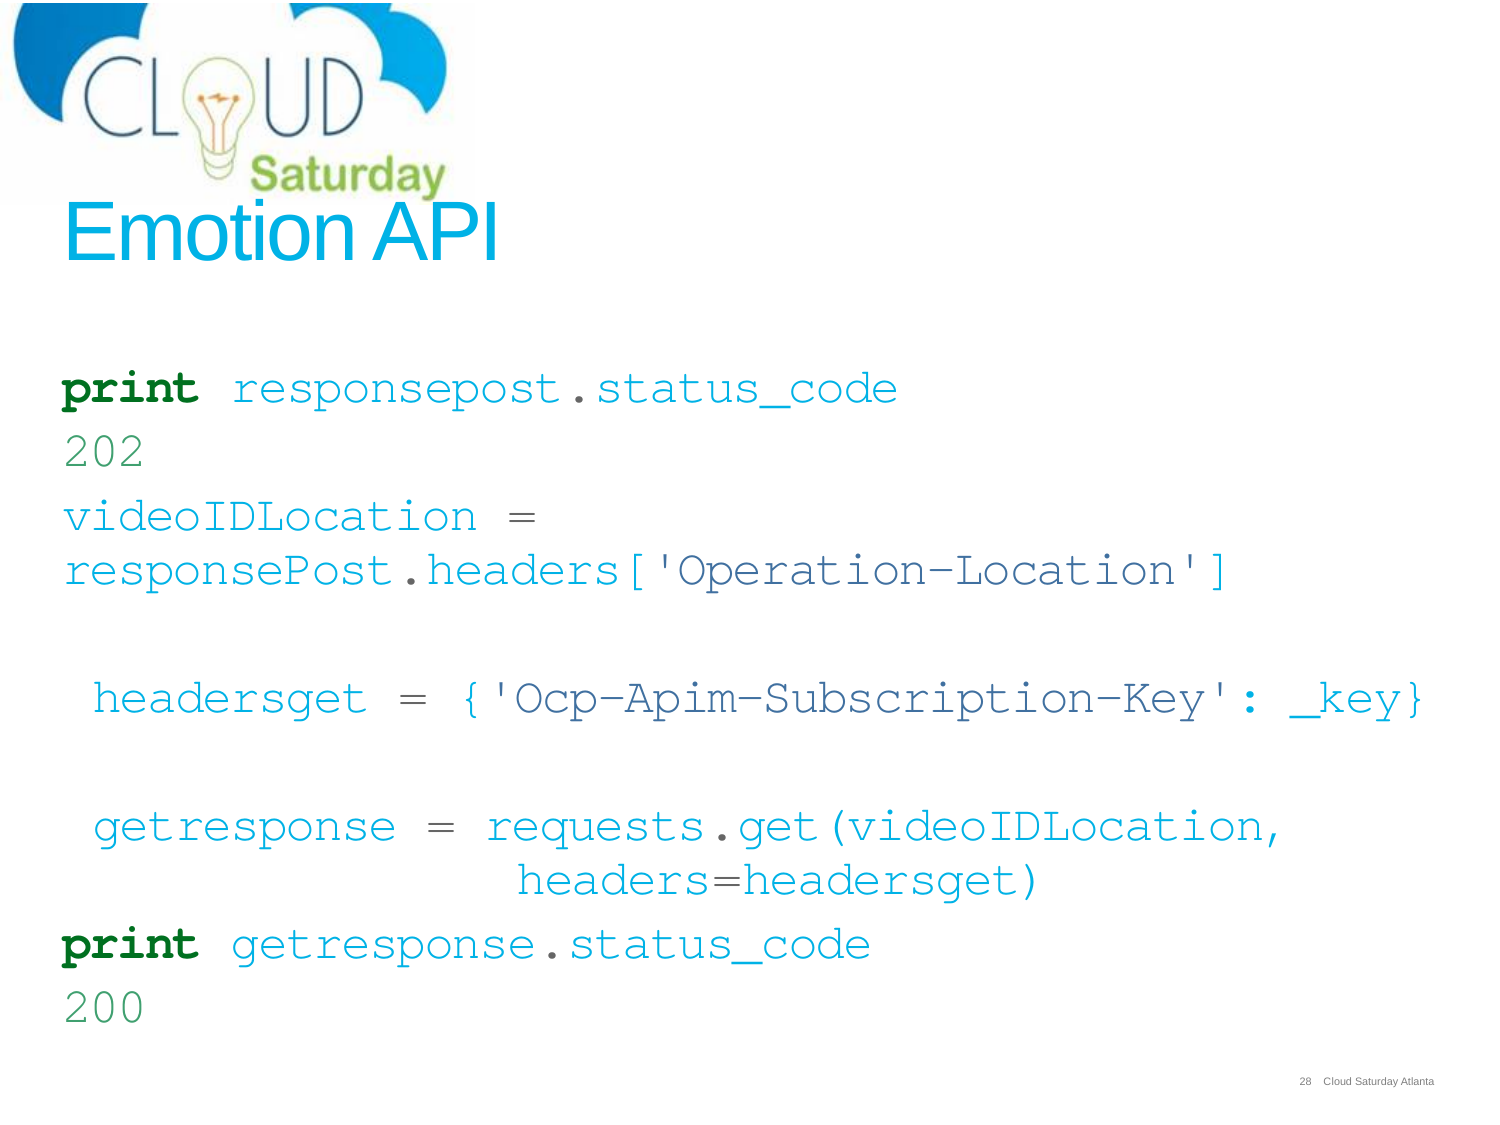

# Emotion API
print responsepost.status_code
202
videoIDLocation = 	responsePost.headers['Operation-Location']

 headersget = {'Ocp-Apim-Subscription-Key': _key}

 getresponse = requests.get(videoIDLocation, 	  	           headers=headersget)
print getresponse.status_code
200